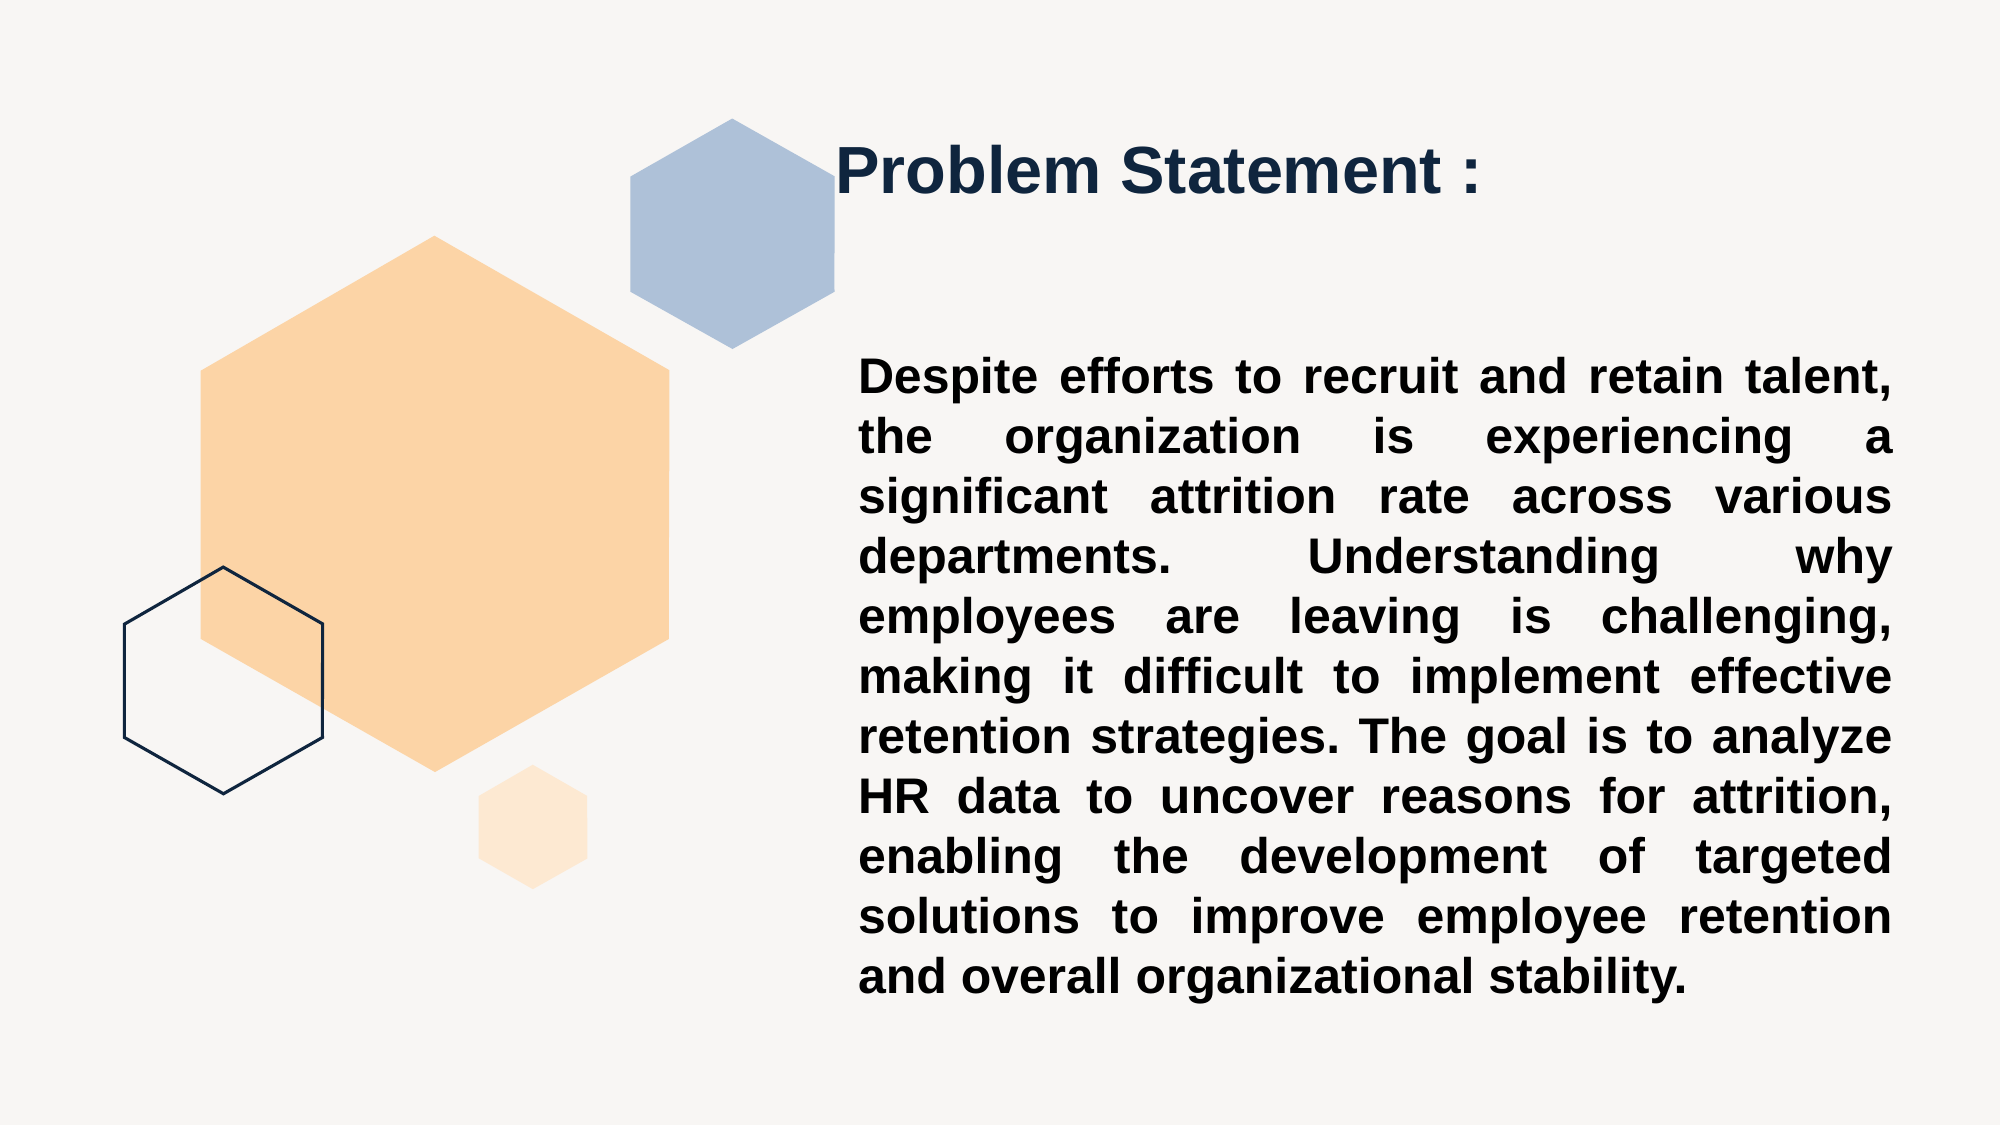

# Problem Statement :
Despite efforts to recruit and retain talent, the organization is experiencing a significant attrition rate across various departments. Understanding why employees are leaving is challenging, making it difficult to implement effective retention strategies. The goal is to analyze HR data to uncover reasons for attrition, enabling the development of targeted solutions to improve employee retention and overall organizational stability.